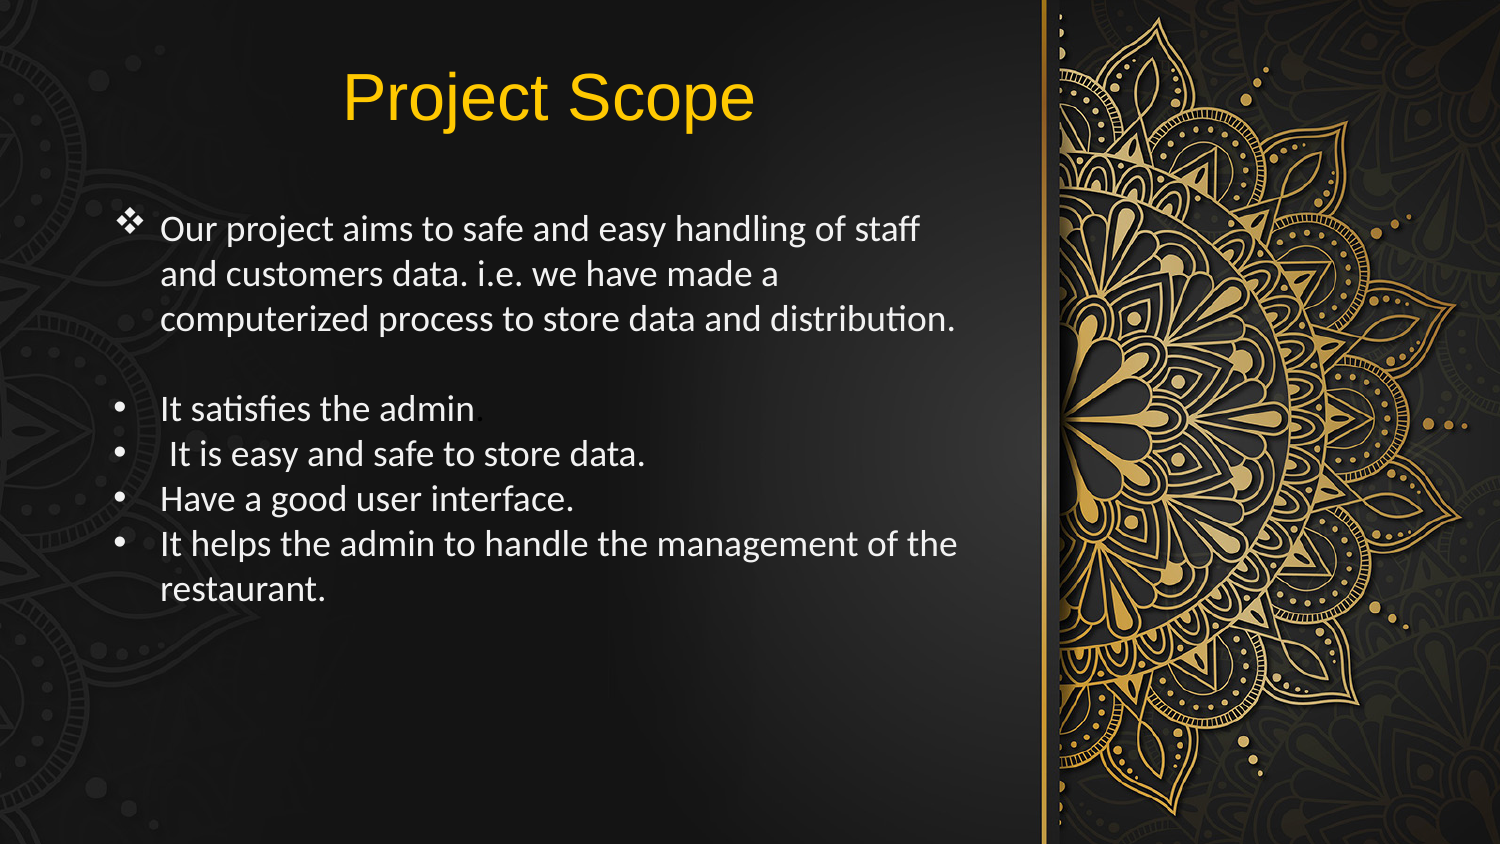

Project Scope

Our project aims to safe and easy handling of staff and customers data. i.e. we have made a computerized process to store data and distribution.

It satisfies the admin.
 It is easy and safe to store data.
Have a good user interface.
It helps the admin to handle the management of the restaurant.